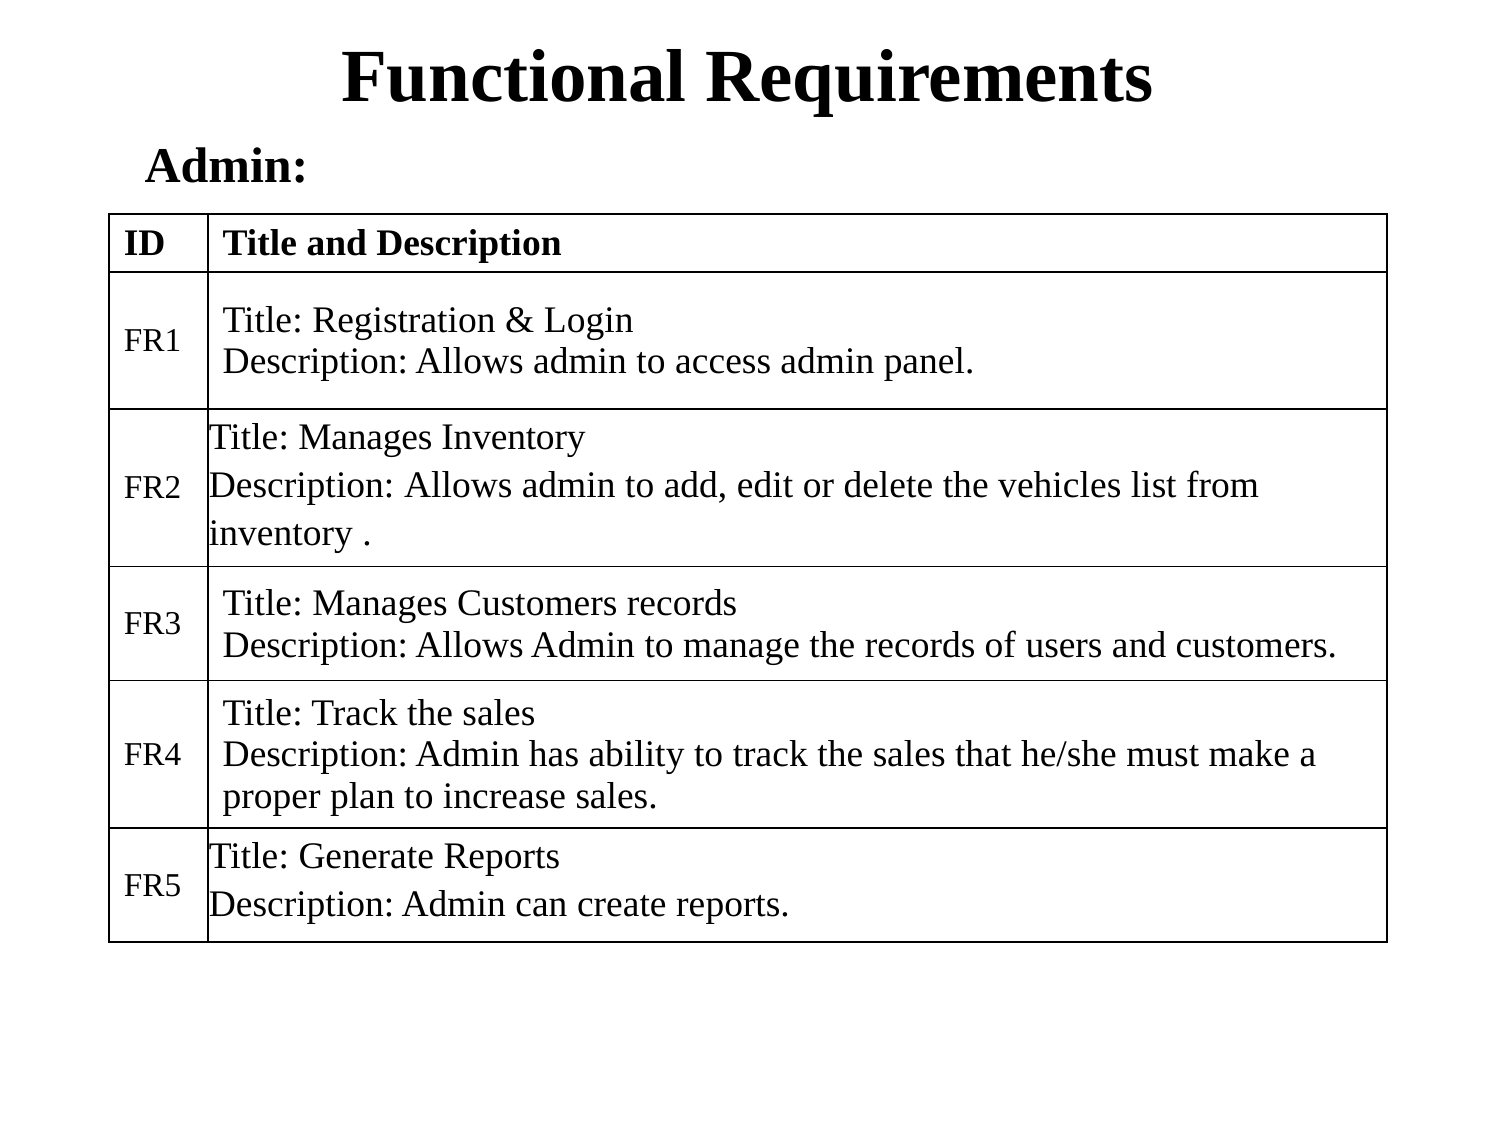

Functional Requirements
Admin:
| ID | Title and Description |
| --- | --- |
| FR1 | Title: Registration & Login Description: Allows admin to access admin panel. |
| FR2 | Title: Manages Inventory Description: Allows admin to add, edit or delete the vehicles list from inventory . |
| FR3 | Title: Manages Customers records Description: Allows Admin to manage the records of users and customers. |
| FR4 | Title: Track the sales Description: Admin has ability to track the sales that he/she must make a proper plan to increase sales. |
| FR5 | Title: Generate Reports Description: Admin can create reports. |